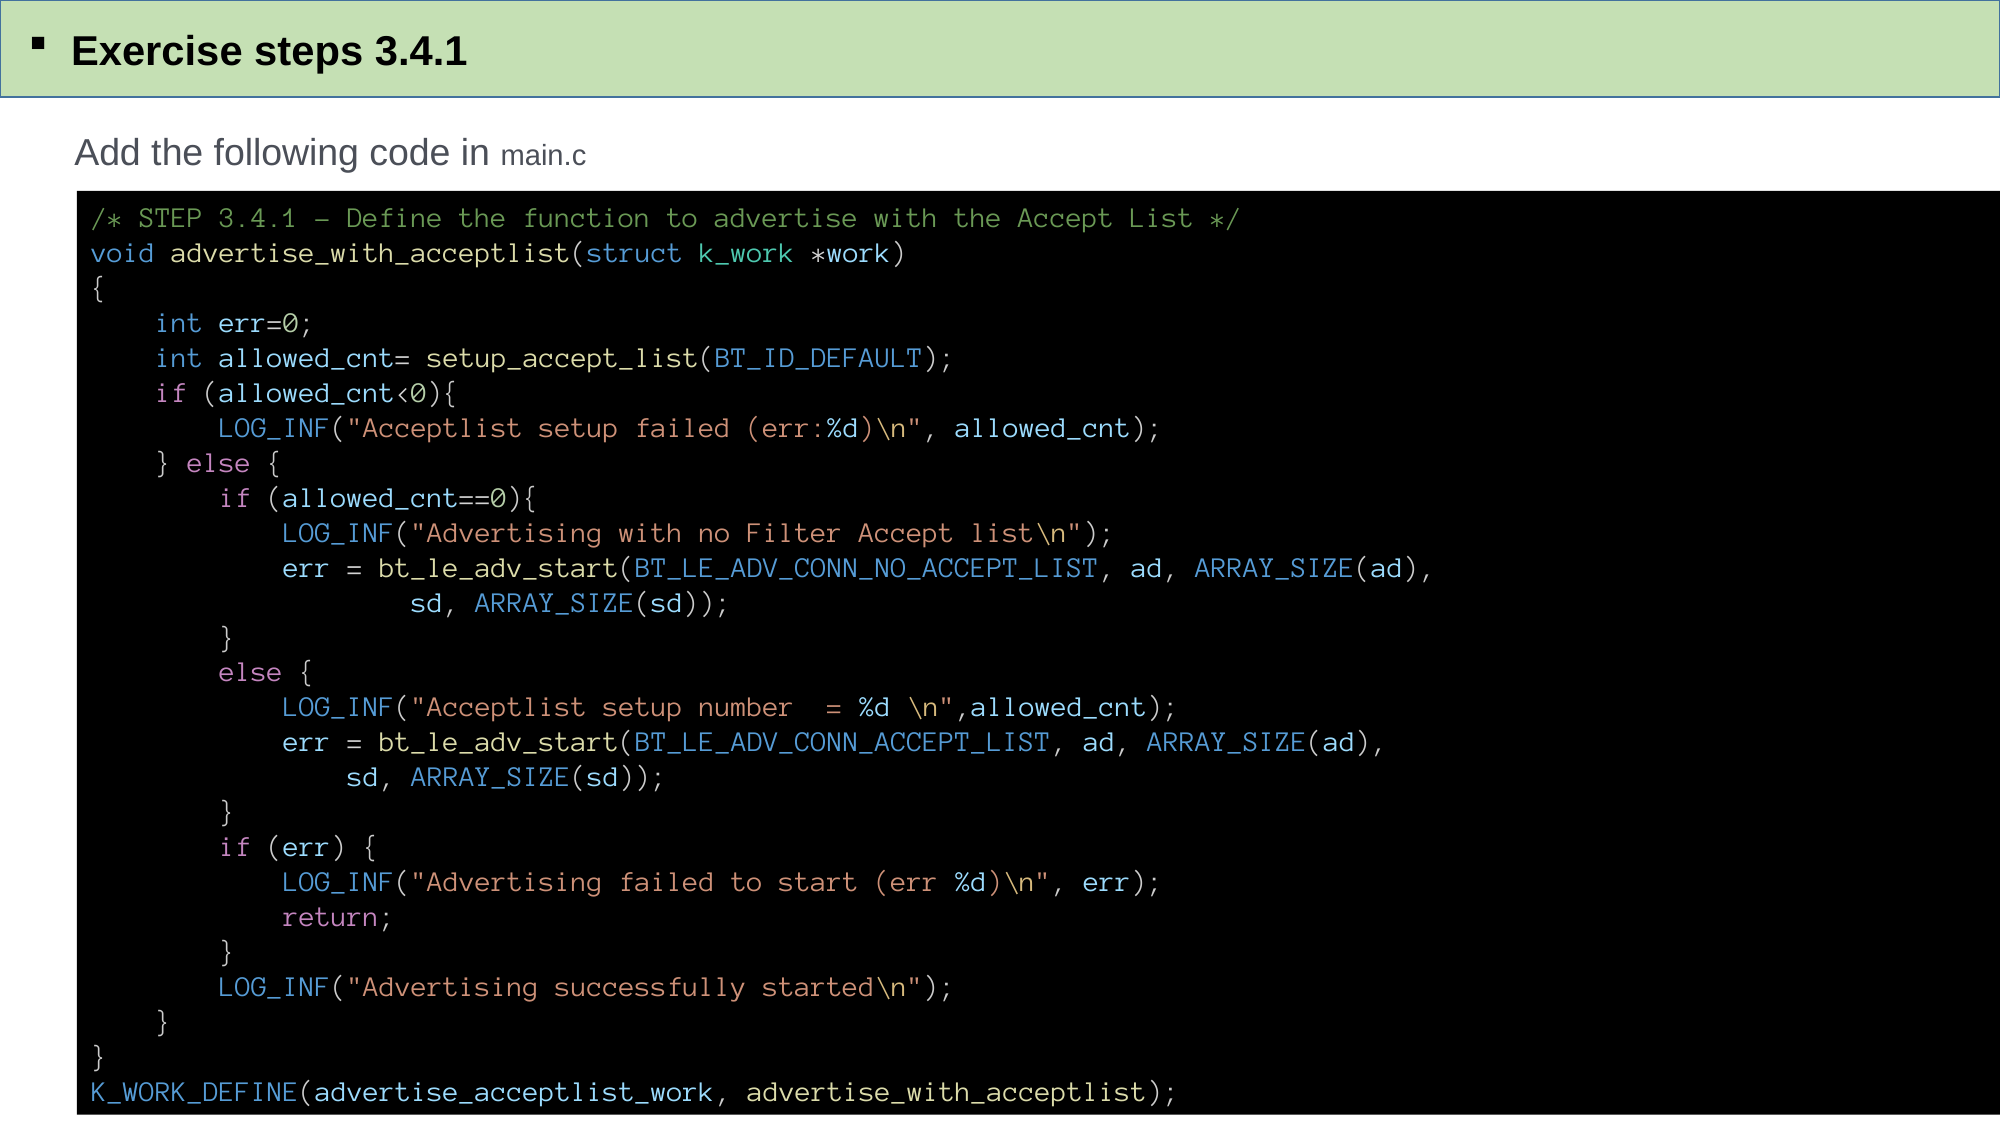

Exercise steps 3.4.1
Add the following code in main.c

/* STEP 3.4.1 - Define the function to advertise with the Accept List */
void advertise_with_acceptlist(struct k_work *work)
{
    int err=0;
    int allowed_cnt= setup_accept_list(BT_ID_DEFAULT);
    if (allowed_cnt<0){
        LOG_INF("Acceptlist setup failed (err:%d)\n", allowed_cnt);
    } else {
        if (allowed_cnt==0){
            LOG_INF("Advertising with no Filter Accept list\n");
            err = bt_le_adv_start(BT_LE_ADV_CONN_NO_ACCEPT_LIST, ad, ARRAY_SIZE(ad),
                    sd, ARRAY_SIZE(sd));
        }
        else {
            LOG_INF("Acceptlist setup number  = %d \n",allowed_cnt);
            err = bt_le_adv_start(BT_LE_ADV_CONN_ACCEPT_LIST, ad, ARRAY_SIZE(ad),
                sd, ARRAY_SIZE(sd));
        }
        if (err) {
            LOG_INF("Advertising failed to start (err %d)\n", err);
            return;
        }
        LOG_INF("Advertising successfully started\n");
    }
}
K_WORK_DEFINE(advertise_acceptlist_work, advertise_with_acceptlist);